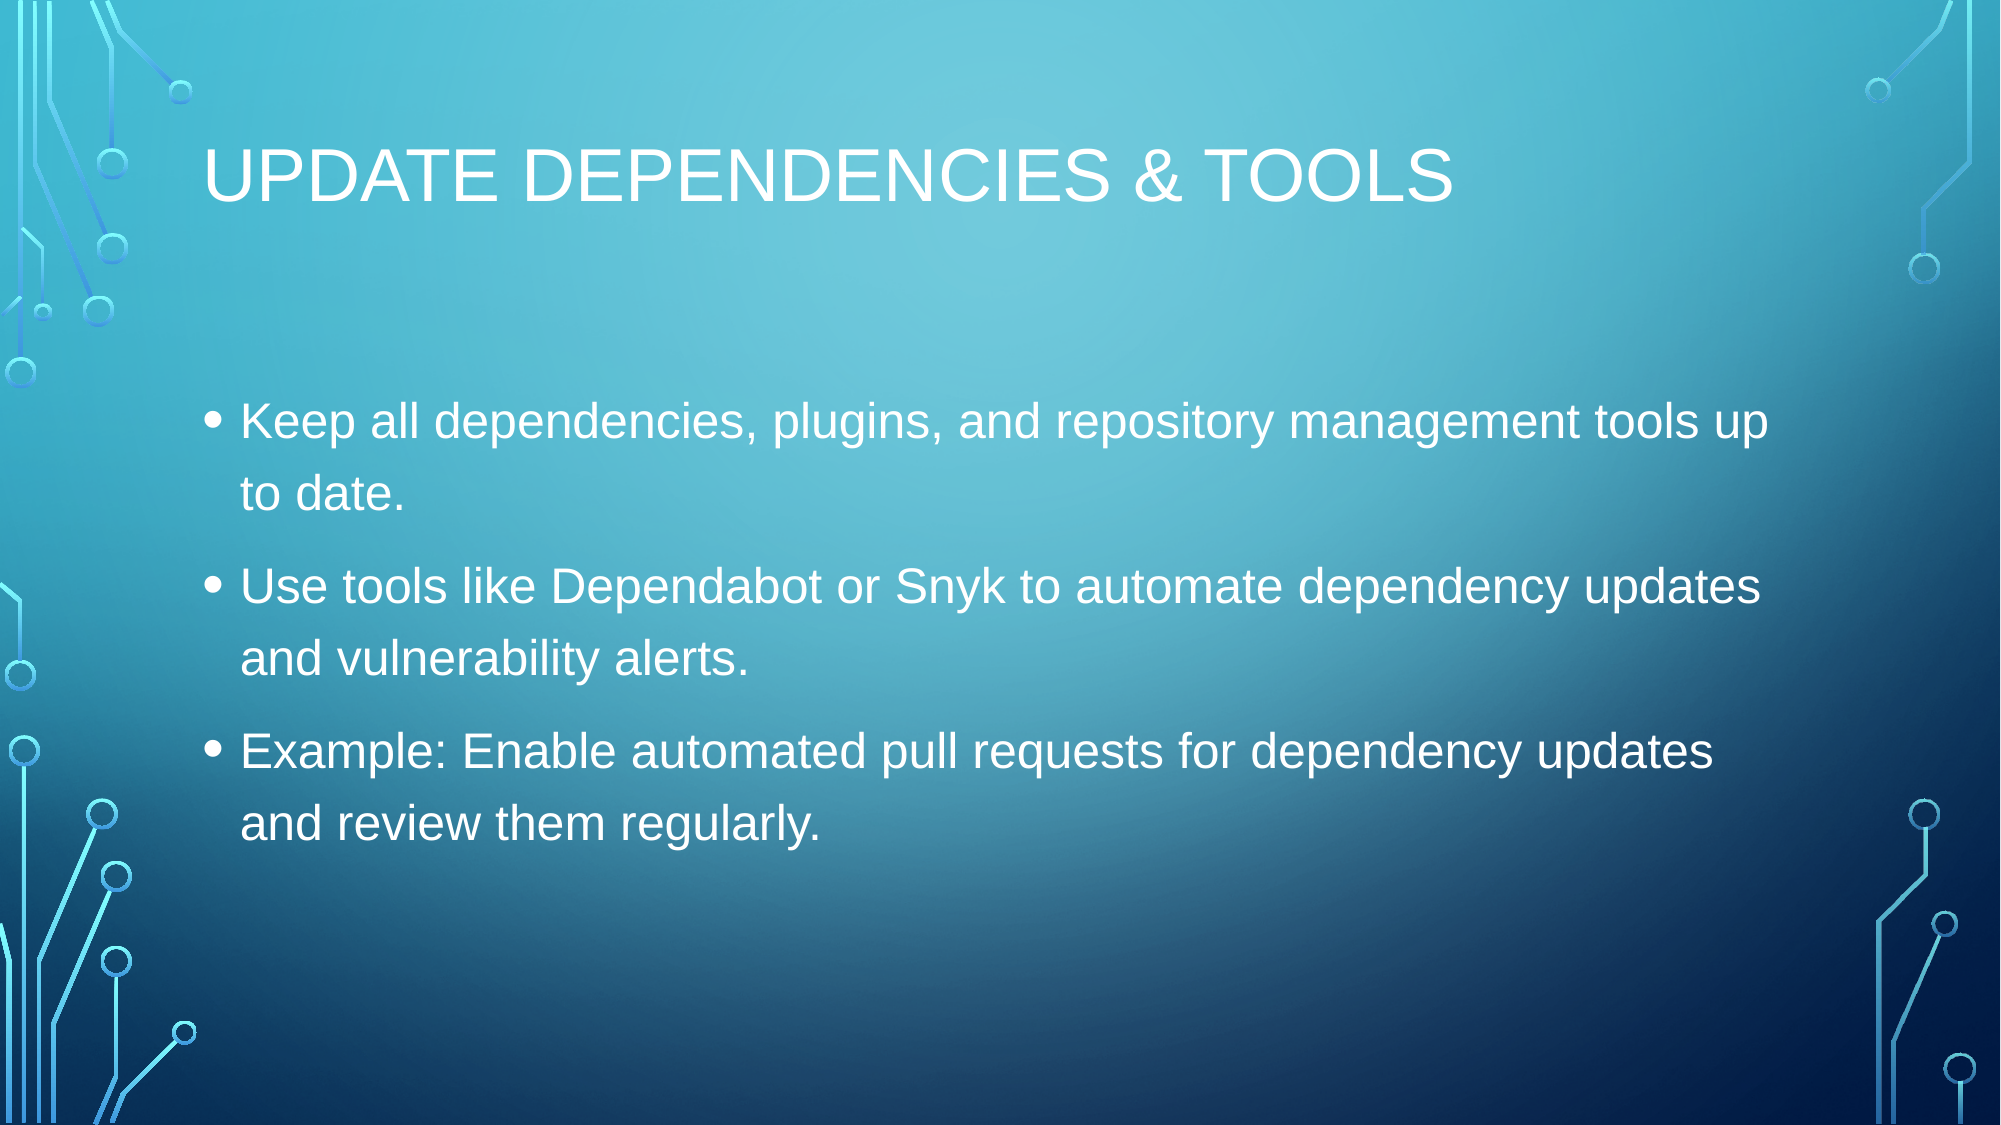

# Update Dependencies & Tools
Keep all dependencies, plugins, and repository management tools up to date.
Use tools like Dependabot or Snyk to automate dependency updates and vulnerability alerts.
Example: Enable automated pull requests for dependency updates and review them regularly.